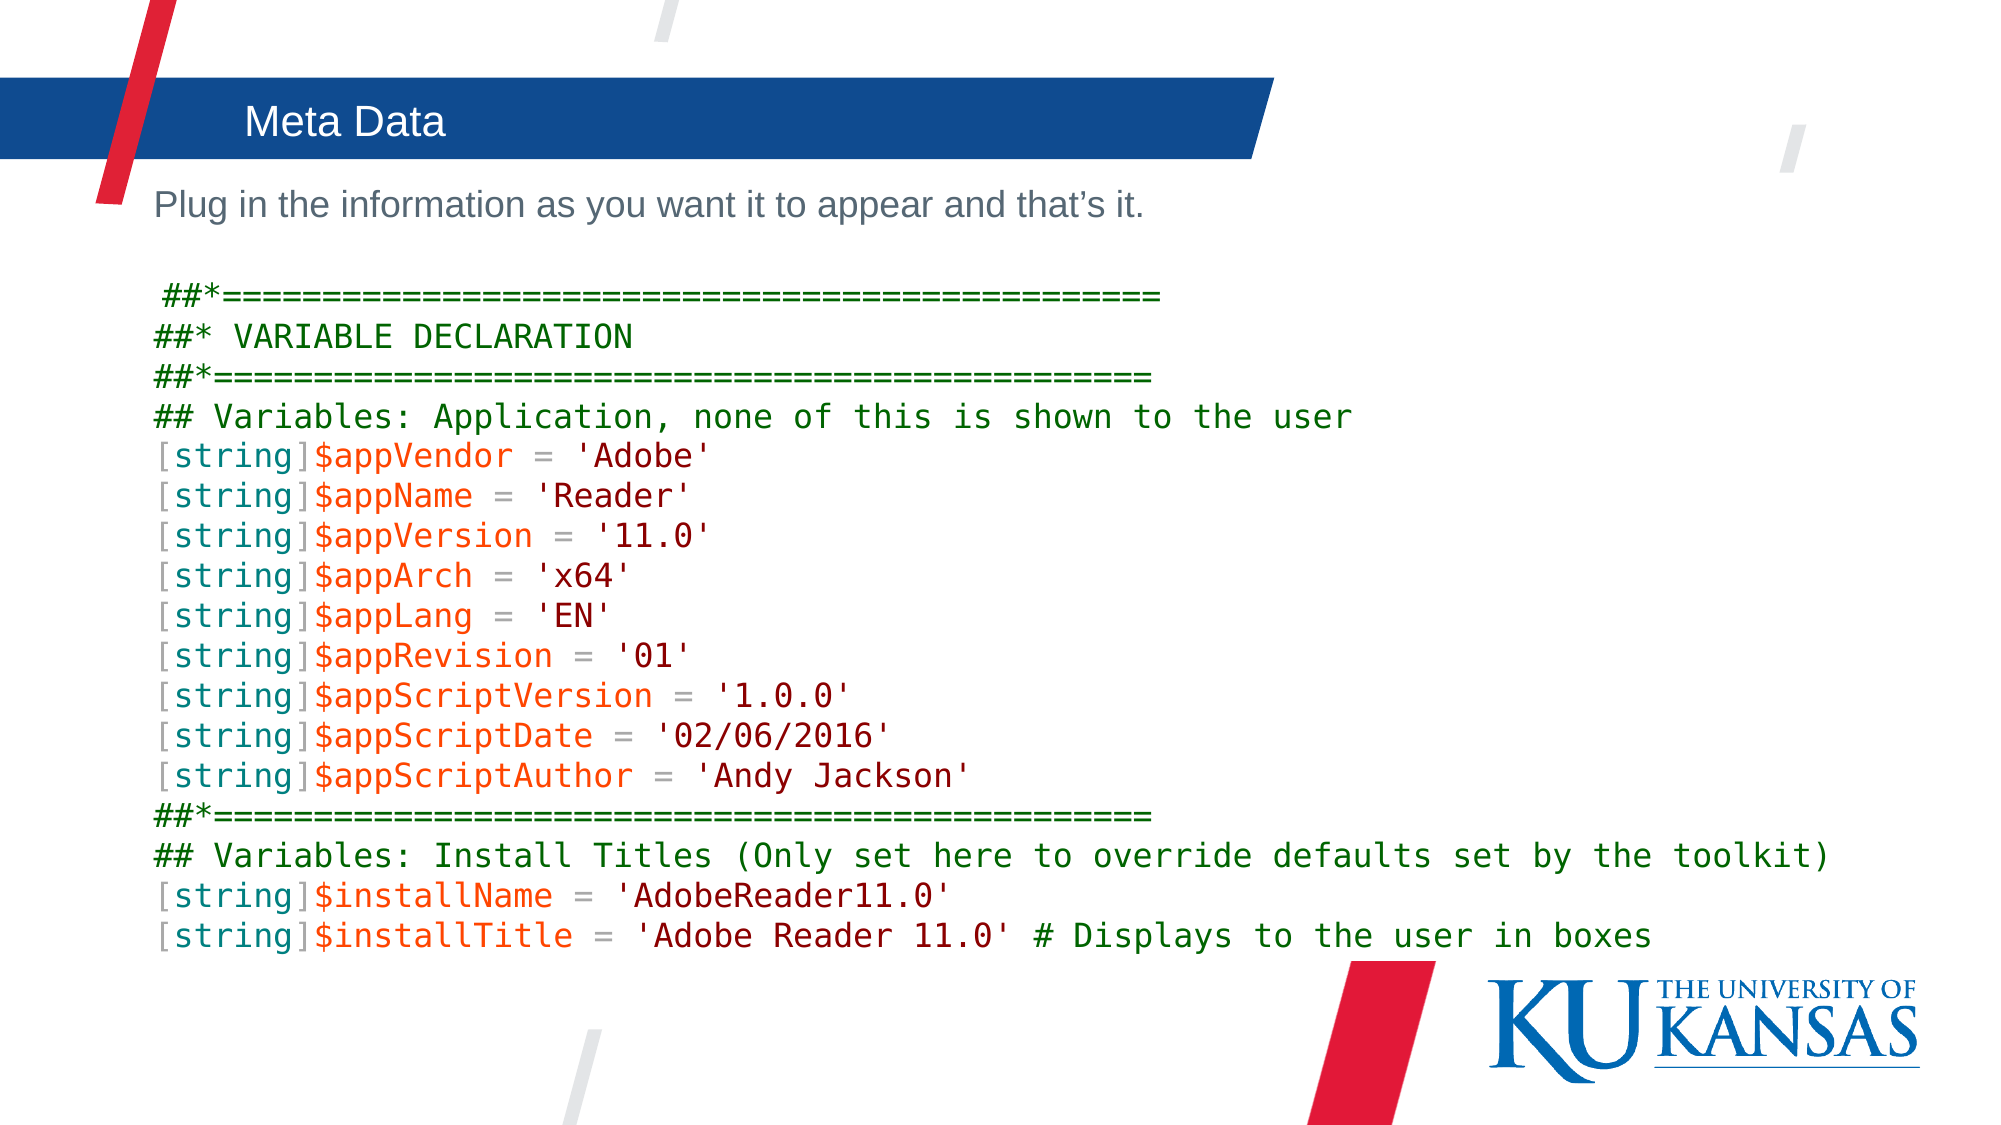

Meta Data

Plug in the information as you want it to appear and that’s it.

 ##*===============================================
##* VARIABLE DECLARATION
##*===============================================
## Variables: Application, none of this is shown to the user
[string]$appVendor = 'Adobe'
[string]$appName = 'Reader'
[string]$appVersion = '11.0'
[string]$appArch = 'x64'
[string]$appLang = 'EN'
[string]$appRevision = '01'
[string]$appScriptVersion = '1.0.0'
[string]$appScriptDate = '02/06/2016'
[string]$appScriptAuthor = 'Andy Jackson'
##*===============================================
## Variables: Install Titles (Only set here to override defaults set by the toolkit)
[string]$installName = 'AdobeReader11.0'
[string]$installTitle = 'Adobe Reader 11.0' # Displays to the user in boxes